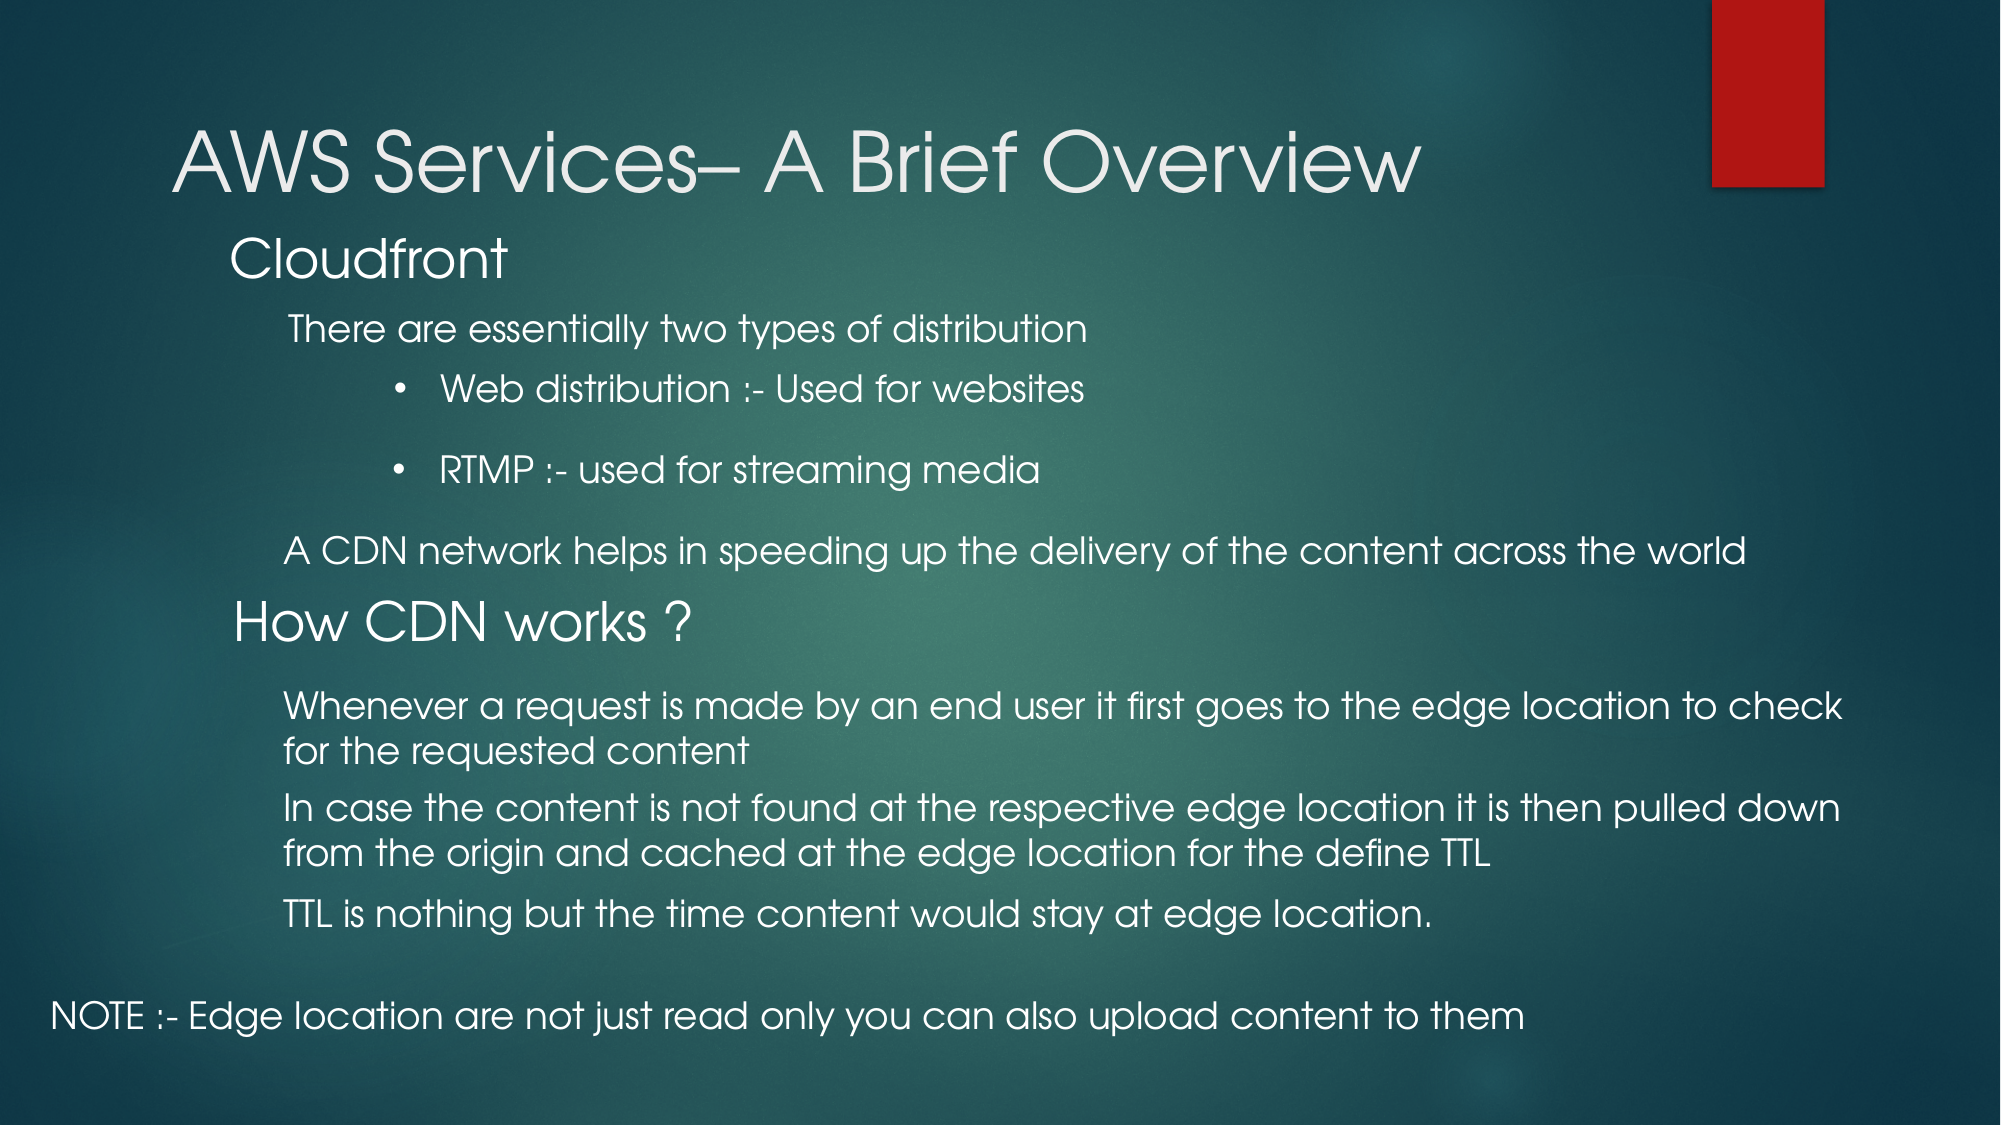

# AWS Services– A Brief Overview
Cloudfront
There are essentially two types of distribution
Web distribution :- Used for websites
RTMP :- used for streaming media
A CDN network helps in speeding up the delivery of the content across the world
How CDN works ?
Whenever a request is made by an end user it first goes to the edge location to check for the requested content
In case the content is not found at the respective edge location it is then pulled down from the origin and cached at the edge location for the define TTL
TTL is nothing but the time content would stay at edge location.
NOTE :- Edge location are not just read only you can also upload content to them